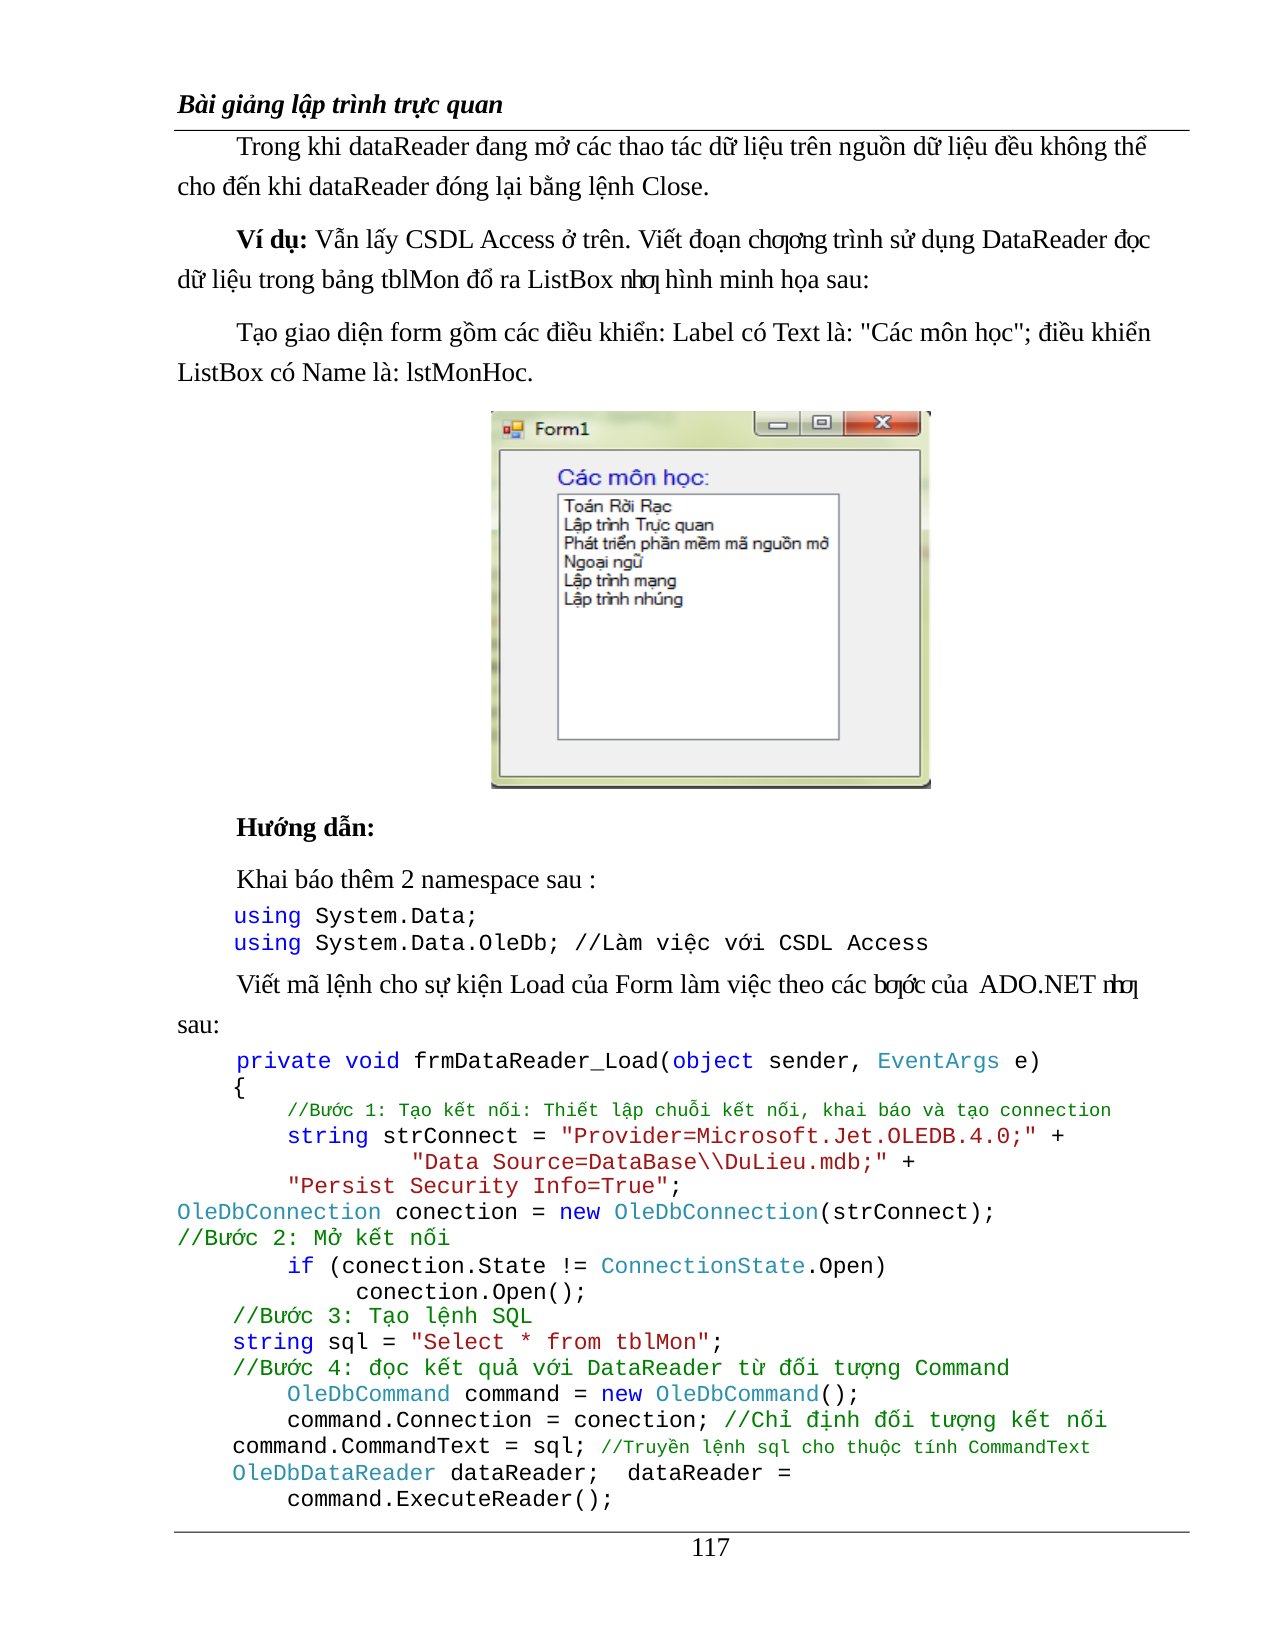

Bài giảng lập trình trực quan
Trong khi dataReader đang mở các thao tác dữ liệu trên nguồn dữ liệu đều không thể  cho đến khi dataReader đóng lại bằng lệnh Close.
Ví dụ: Vẫn lấy CSDL Access ở trên. Viết đoạn chƣơng trình sử dụng DataReader đọc  dữ liệu trong bảng tblMon đổ ra ListBox nhƣ hình minh họa sau:
Tạo giao diện form gồm các điều khiển: Label có Text là: "Các môn học"; điều khiển  ListBox có Name là: lstMonHoc.

Hướng dẫn:
Khai báo thêm 2 namespace sau :
using System.Data;
using System.Data.OleDb; //Làm việc với CSDL Access
Viết mã lệnh cho sự kiện Load của Form làm việc theo các bƣớc của ADO.NET nhƣ
sau:
private void frmDataReader_Load(object sender, EventArgs e)
{
//Bước 1: Tạo kết nối: Thiết lập chuỗi kết nối, khai báo và tạo connection
string strConnect = "Provider=Microsoft.Jet.OLEDB.4.0;" +  "Data Source=DataBase\\DuLieu.mdb;" +
"Persist Security Info=True";
OleDbConnection conection = new OleDbConnection(strConnect);
//Bước 2: Mở kết nối
if (conection.State != ConnectionState.Open)  conection.Open();
//Bước 3: Tạo lệnh SQL
string sql = "Select * from tblMon";
//Bước 4: đọc kết quả với DataReader từ đối tượng Command  OleDbCommand command = new OleDbCommand();  command.Connection = conection; //Chỉ định đối tượng kết nối
command.CommandText = sql; //Truyền lệnh sql cho thuộc tính CommandText
OleDbDataReader dataReader;  dataReader = command.ExecuteReader();
117